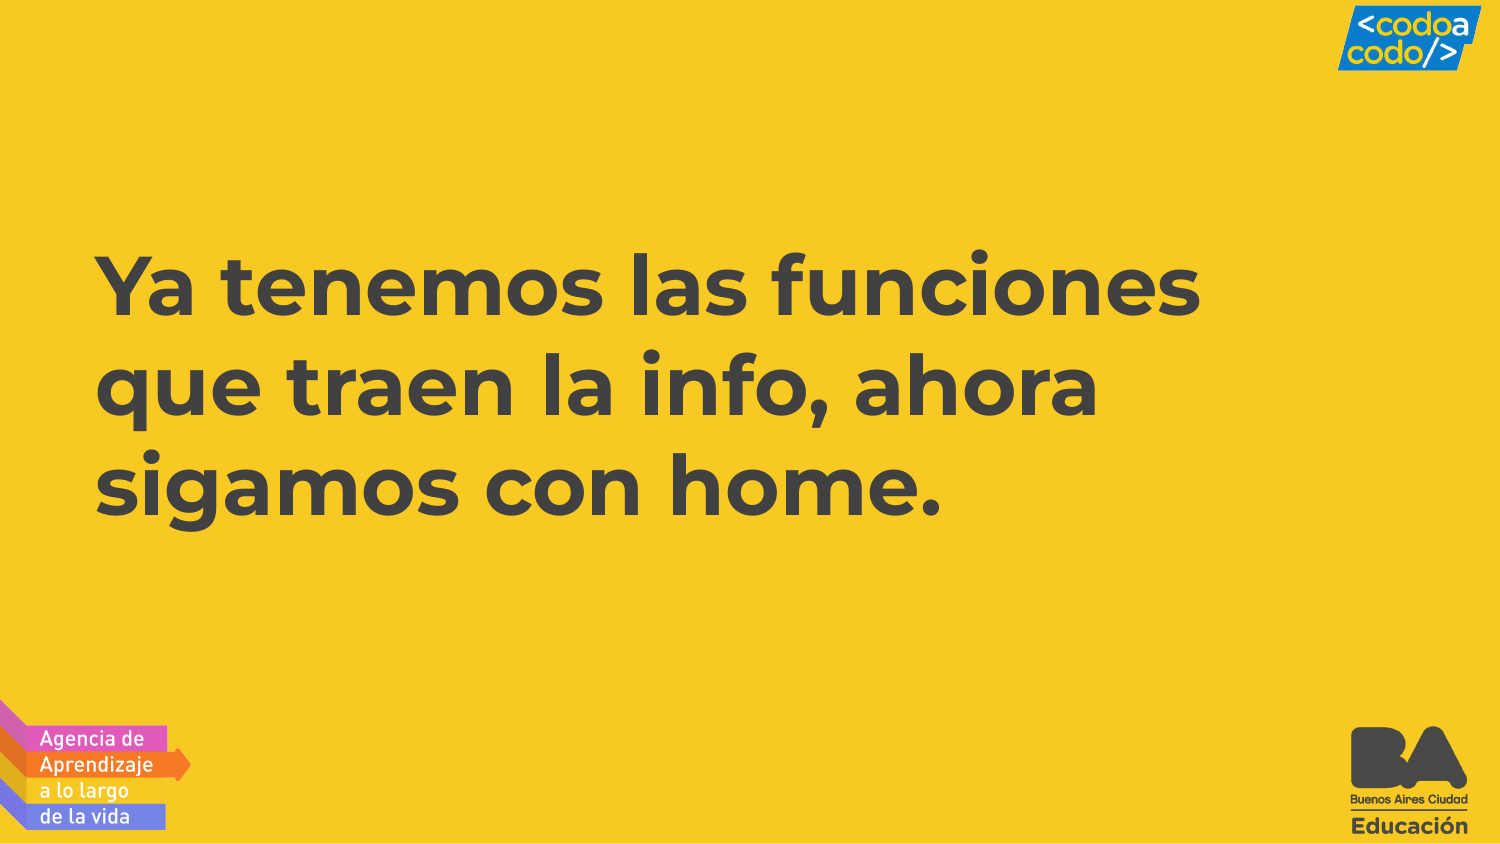

# Ya tenemos las funciones que traen la info, ahora sigamos con home.